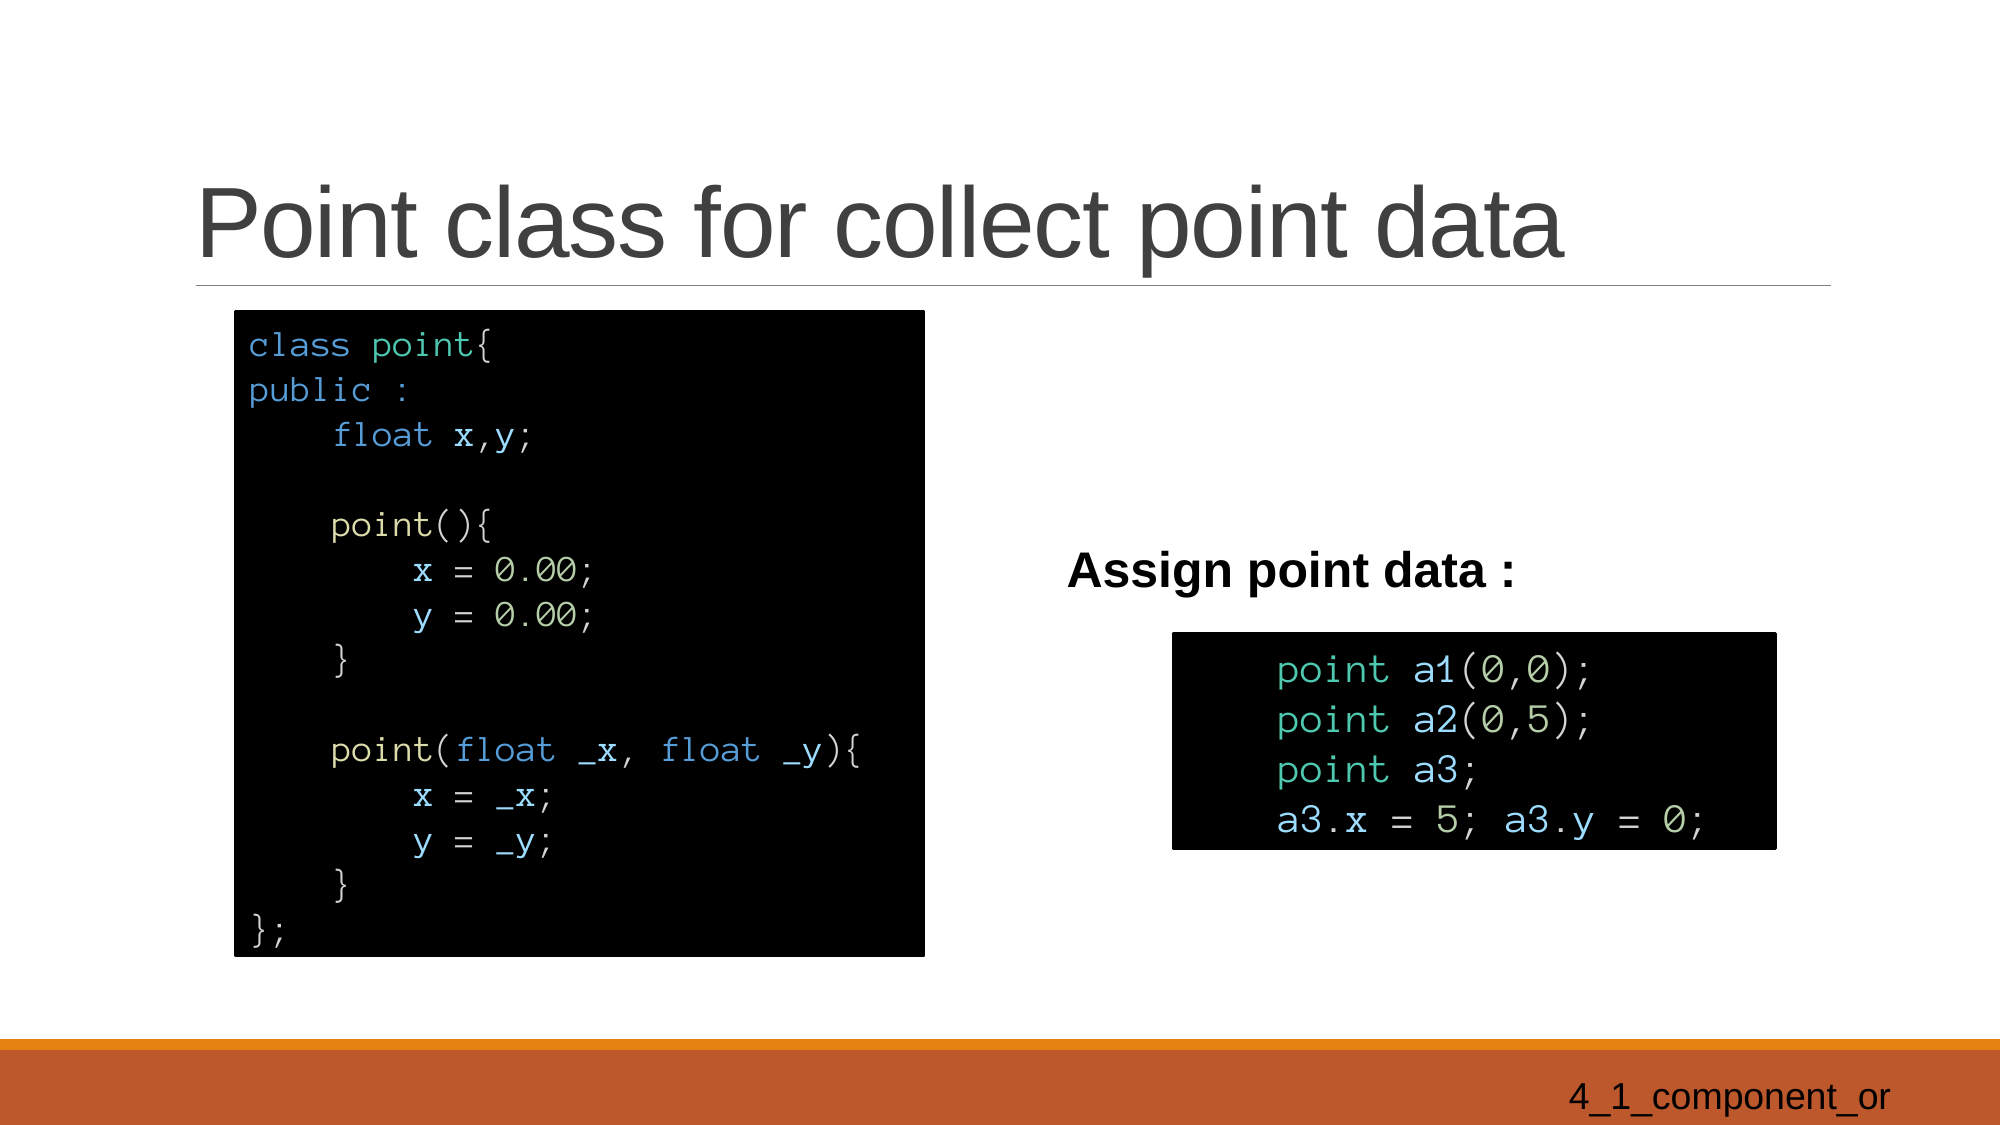

# Point class for collect point data
class point{
public :
    float x,y;
    point(){
        x = 0.00;
        y = 0.00;
    }
    point(float _x, float _y){
        x = _x;
        y = _y;
    }
};
Assign point data :
    point a1(0,0);
    point a2(0,5);
    point a3;
    a3.x = 5; a3.y = 0;
4_1_component_or _inherited